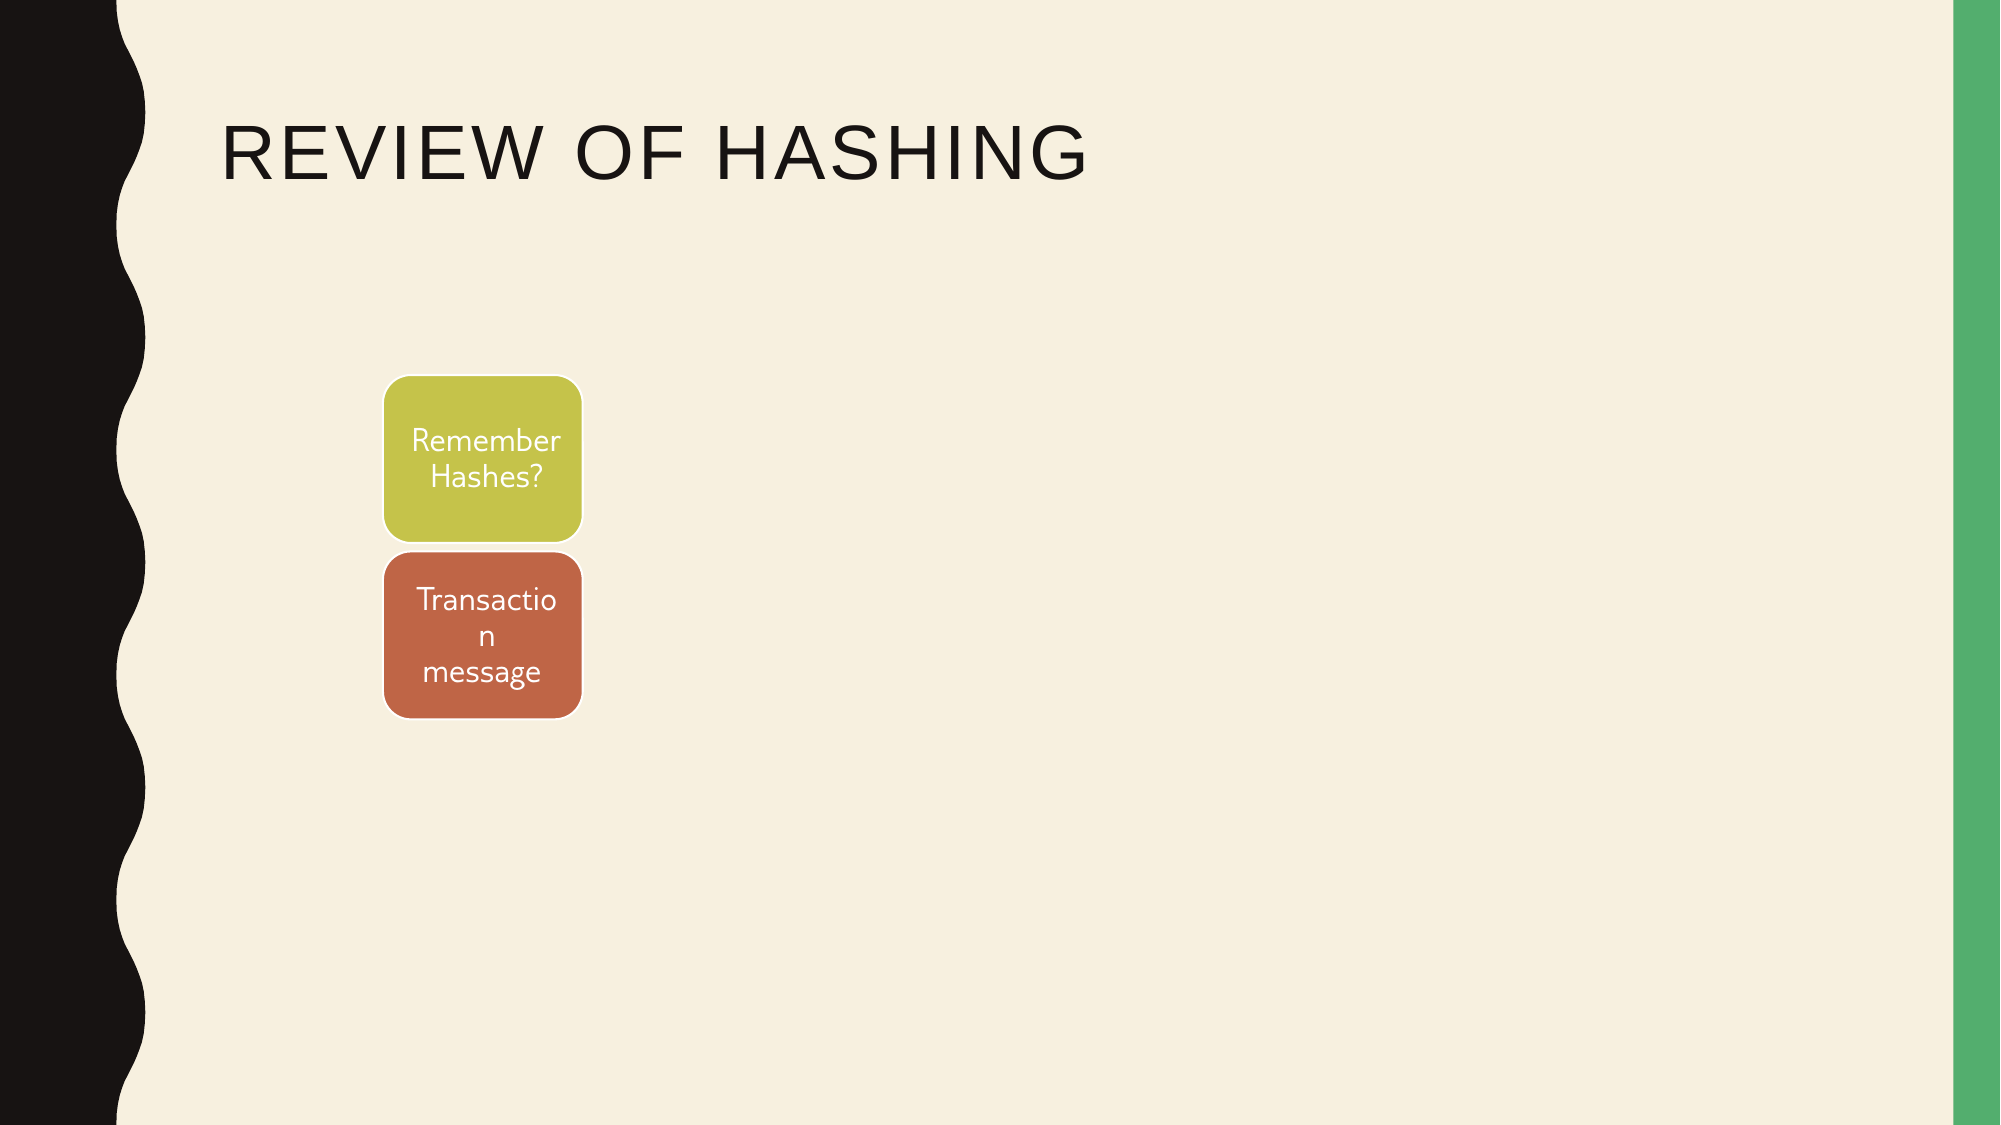

# Review of hashing
Remember Hashes?
Transaction message